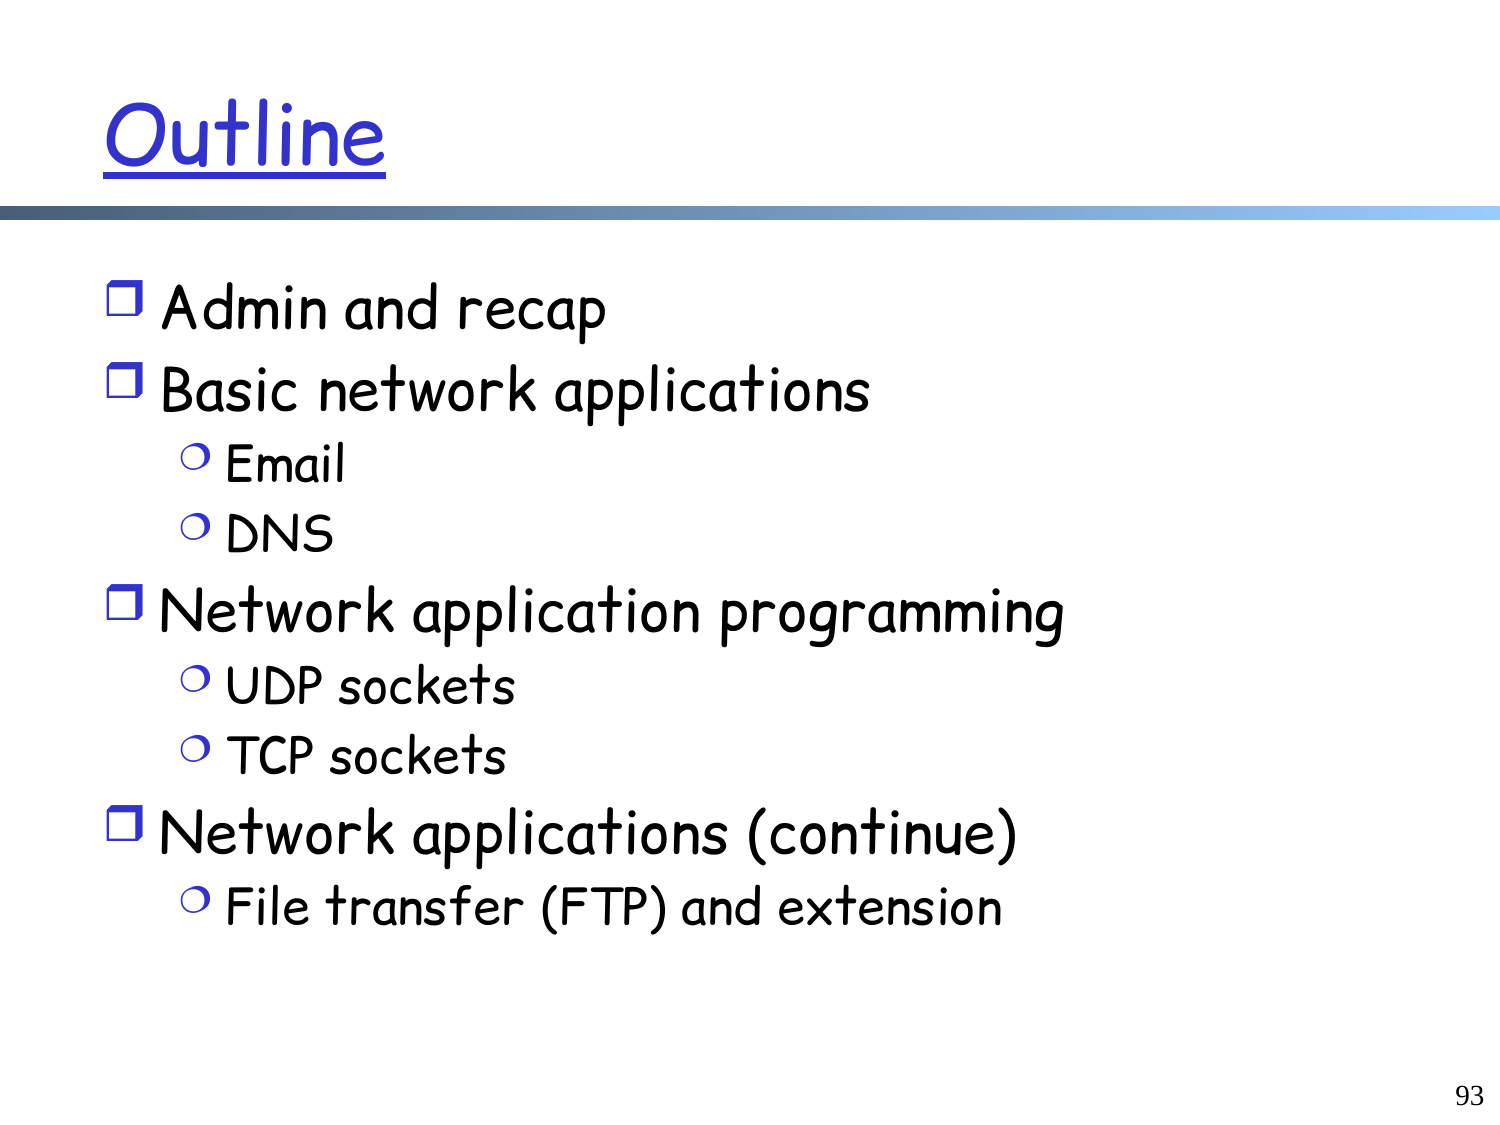

# Outline
Admin and recap
Basic network applications
Email
DNS
Network application programming
UDP sockets
TCP sockets
Network applications (continue)
File transfer (FTP) and extension
93